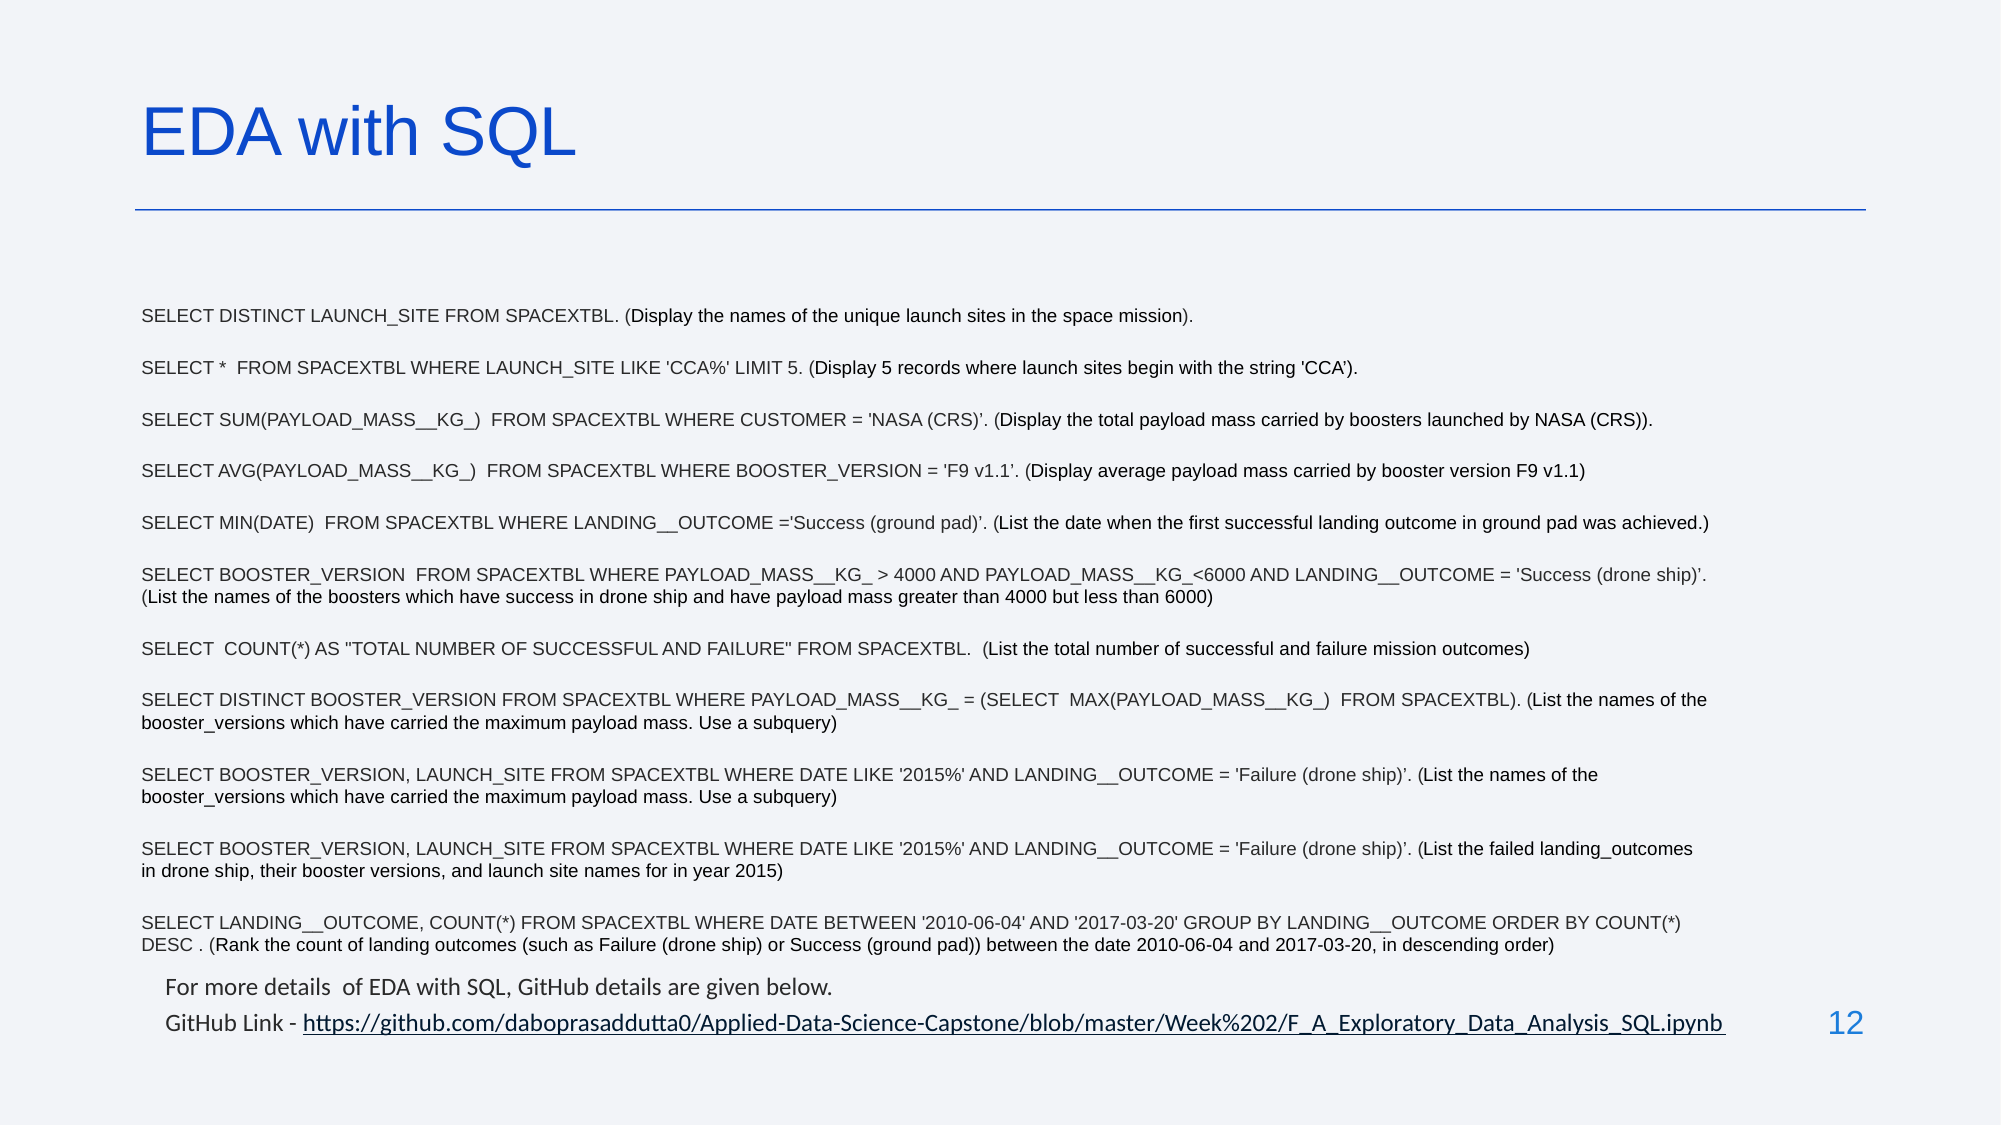

EDA with SQL
SELECT DISTINCT LAUNCH_SITE FROM SPACEXTBL. (Display the names of the unique launch sites in the space mission).
SELECT *  FROM SPACEXTBL WHERE LAUNCH_SITE LIKE 'CCA%' LIMIT 5. (Display 5 records where launch sites begin with the string 'CCA’).
SELECT SUM(PAYLOAD_MASS__KG_)  FROM SPACEXTBL WHERE CUSTOMER = 'NASA (CRS)’. (Display the total payload mass carried by boosters launched by NASA (CRS)).
SELECT AVG(PAYLOAD_MASS__KG_)  FROM SPACEXTBL WHERE BOOSTER_VERSION = 'F9 v1.1’. (Display average payload mass carried by booster version F9 v1.1)
SELECT MIN(DATE)  FROM SPACEXTBL WHERE LANDING__OUTCOME ='Success (ground pad)’. (List the date when the first successful landing outcome in ground pad was achieved.)
SELECT BOOSTER_VERSION  FROM SPACEXTBL WHERE PAYLOAD_MASS__KG_ > 4000 AND PAYLOAD_MASS__KG_<6000 AND LANDING__OUTCOME = 'Success (drone ship)’. (List the names of the boosters which have success in drone ship and have payload mass greater than 4000 but less than 6000)
SELECT  COUNT(*) AS "TOTAL NUMBER OF SUCCESSFUL AND FAILURE" FROM SPACEXTBL.  (List the total number of successful and failure mission outcomes)
SELECT DISTINCT BOOSTER_VERSION FROM SPACEXTBL WHERE PAYLOAD_MASS__KG_ = (SELECT  MAX(PAYLOAD_MASS__KG_)  FROM SPACEXTBL). (List the names of the booster_versions which have carried the maximum payload mass. Use a subquery)
SELECT BOOSTER_VERSION, LAUNCH_SITE FROM SPACEXTBL WHERE DATE LIKE '2015%' AND LANDING__OUTCOME = 'Failure (drone ship)’. (List the names of the booster_versions which have carried the maximum payload mass. Use a subquery)
SELECT BOOSTER_VERSION, LAUNCH_SITE FROM SPACEXTBL WHERE DATE LIKE '2015%' AND LANDING__OUTCOME = 'Failure (drone ship)’. (List the failed landing_outcomes in drone ship, their booster versions, and launch site names for in year 2015)
SELECT LANDING__OUTCOME, COUNT(*) FROM SPACEXTBL WHERE DATE BETWEEN '2010-06-04' AND '2017-03-20' GROUP BY LANDING__OUTCOME ORDER BY COUNT(*) DESC . (Rank the count of landing outcomes (such as Failure (drone ship) or Success (ground pad)) between the date 2010-06-04 and 2017-03-20, in descending order)

For more details  of EDA with SQL, GitHub details are given below.
GitHub Link - https://github.com/daboprasaddutta0/Applied-Data-Science-Capstone/blob/master/Week%202/F_A_Exploratory_Data_Analysis_SQL.ipynb

12